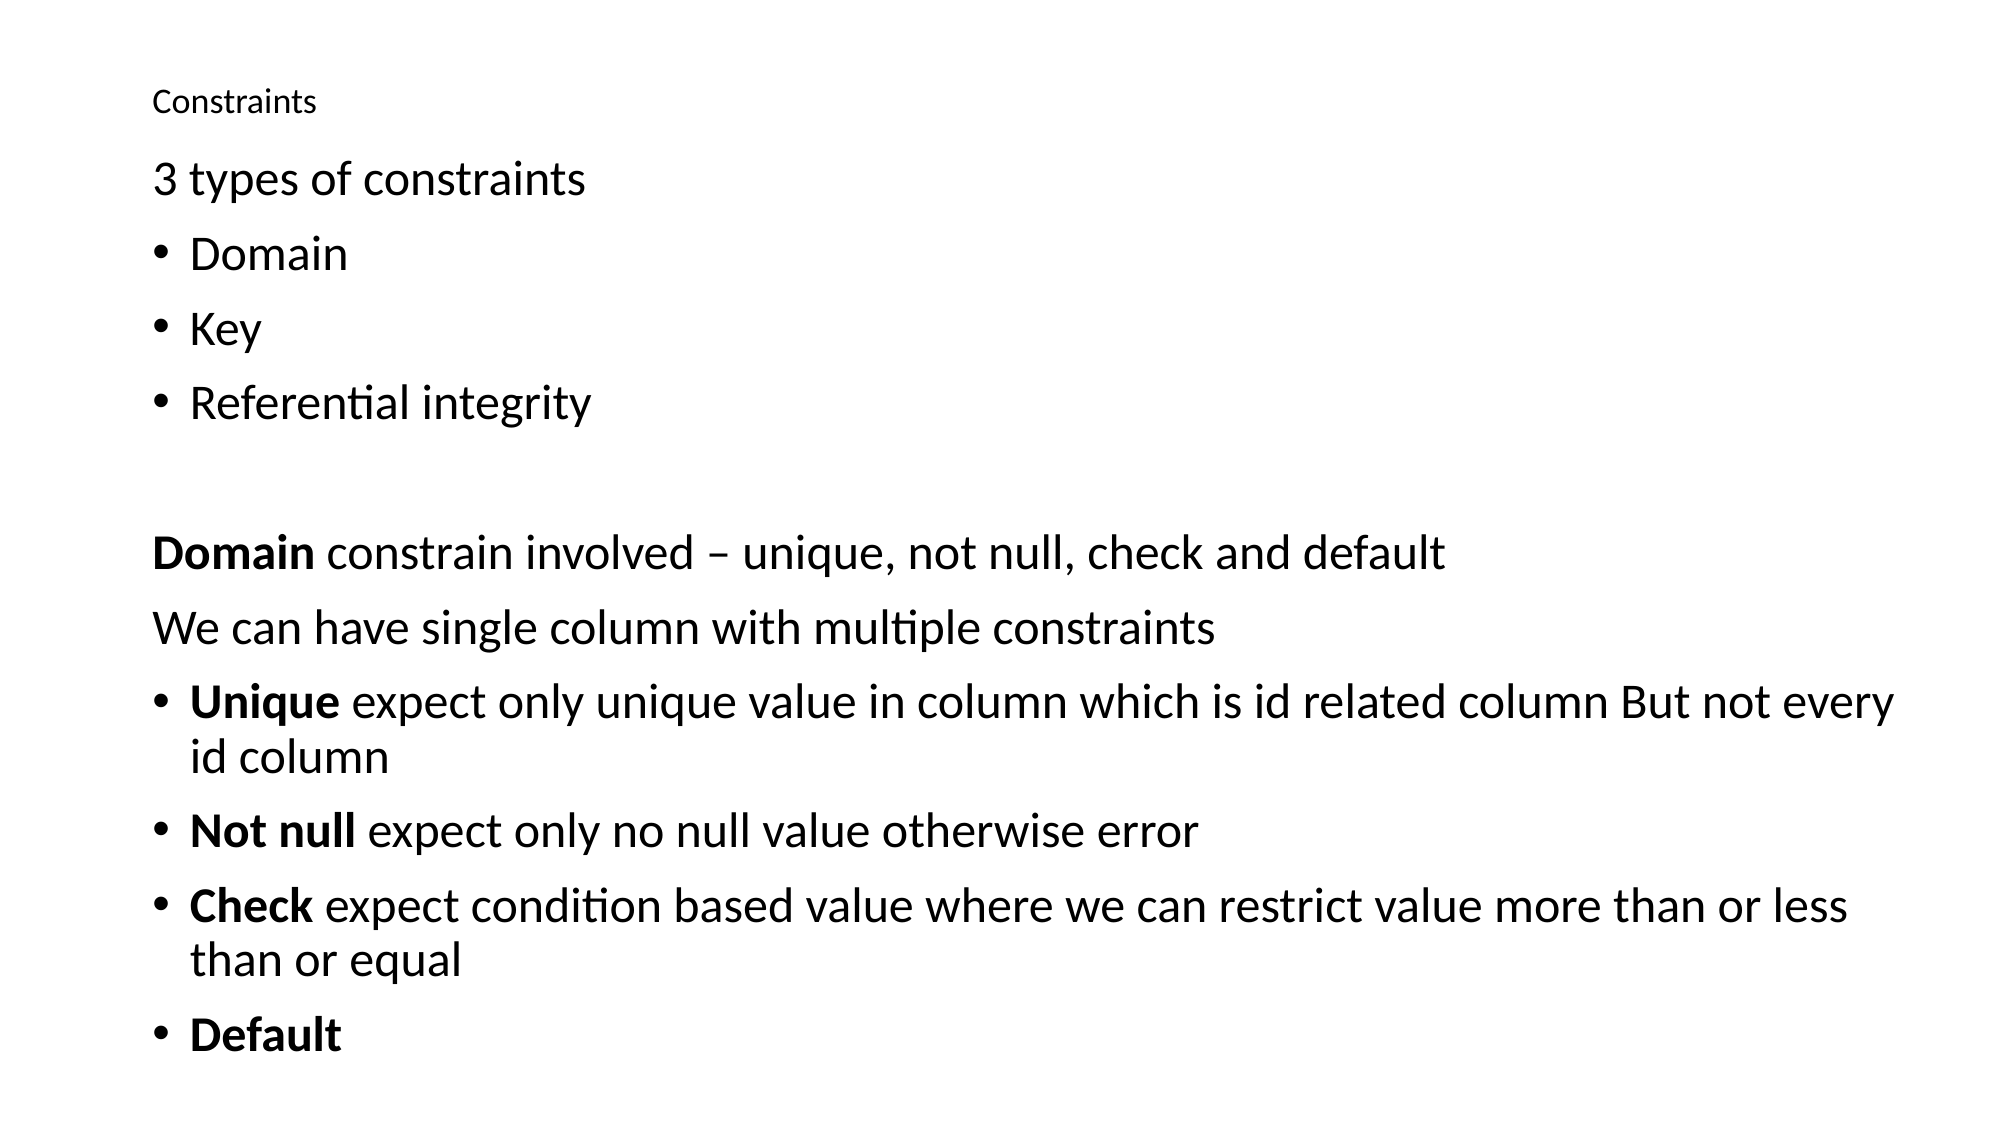

# Constraints
3 types of constraints
Domain
Key
Referential integrity

Domain constrain involved – unique, not null, check and default
We can have single column with multiple constraints
Unique expect only unique value in column which is id related column But not every id column
Not null expect only no null value otherwise error
Check expect condition based value where we can restrict value more than or less than or equal
Default